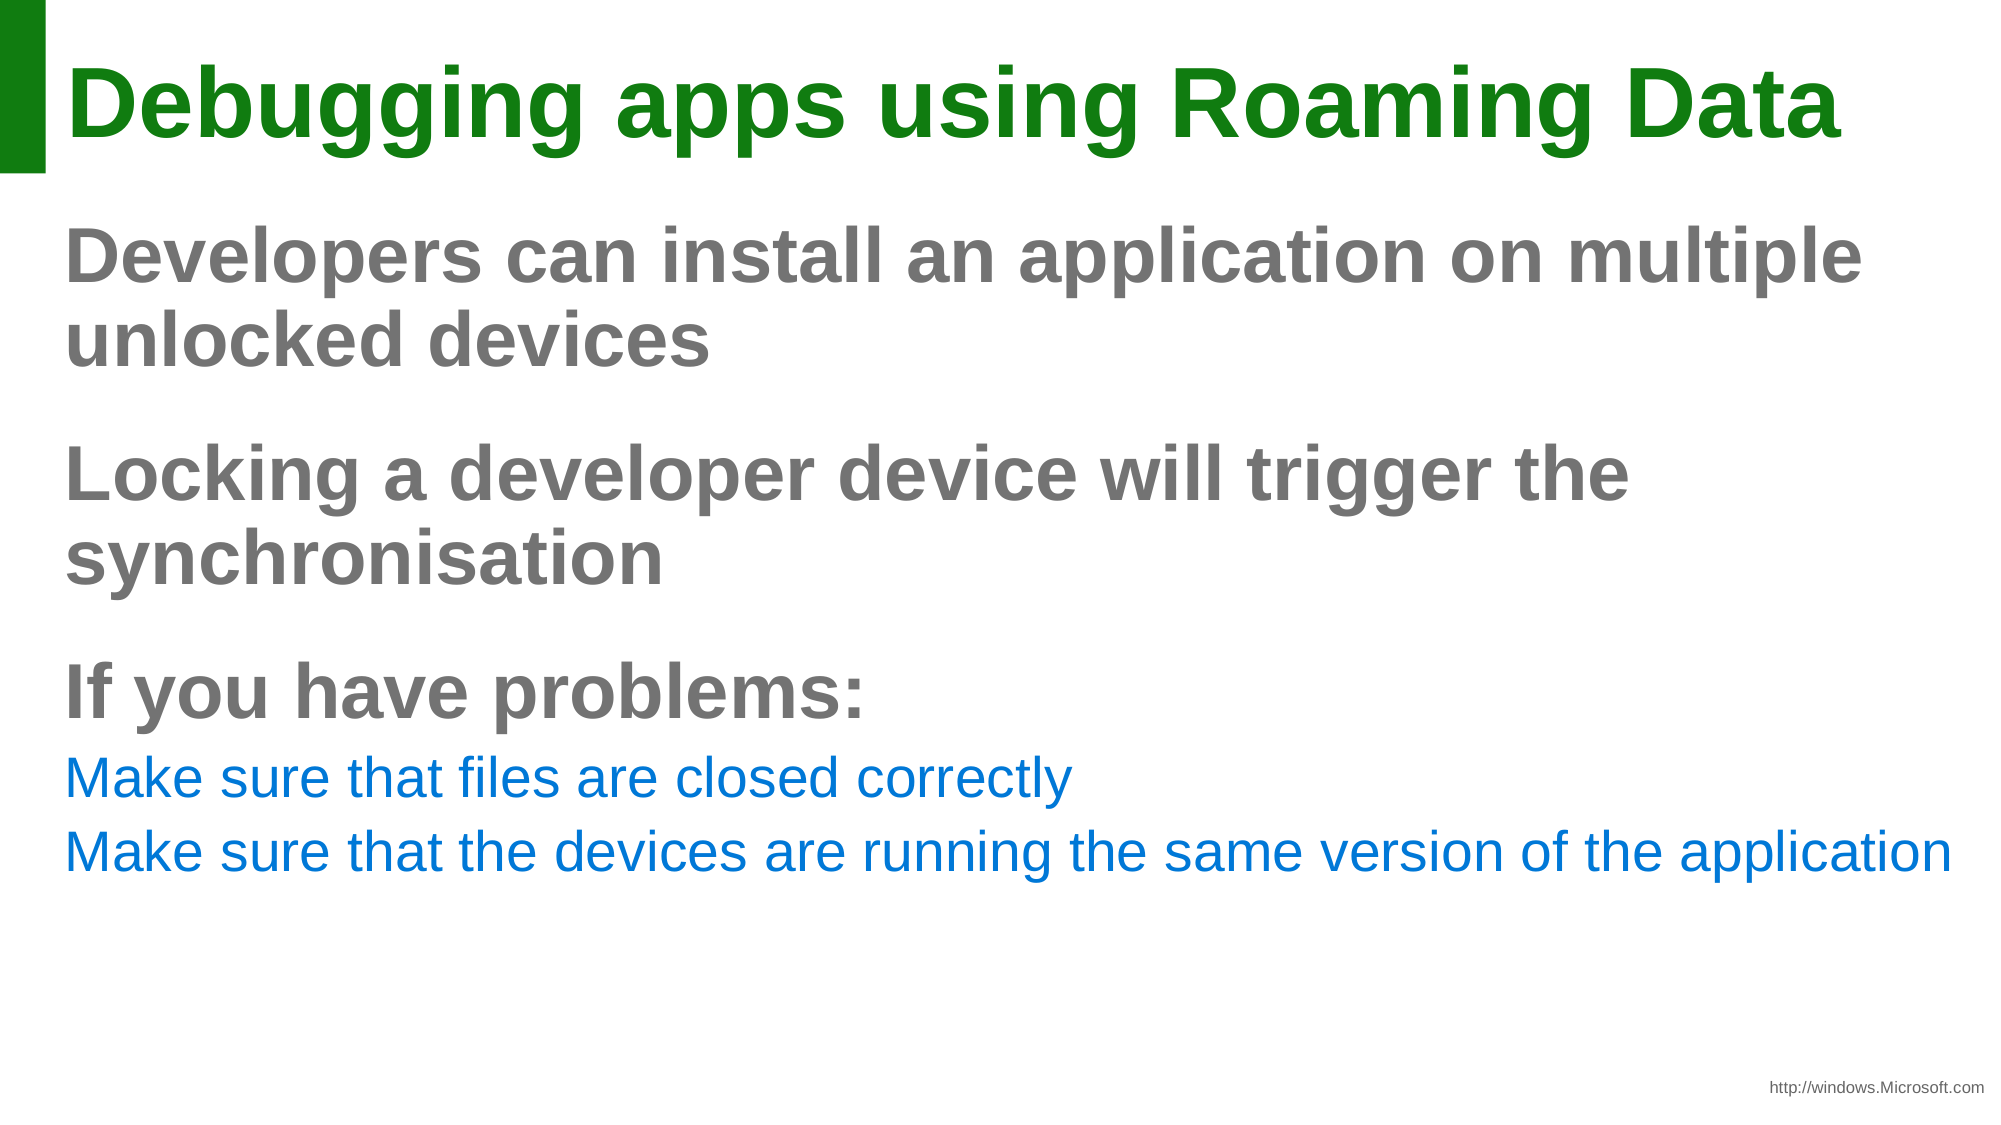

19
# Debugging apps using Roaming Data
Developers can install an application on multiple unlocked devices
Locking a developer device will trigger the synchronisation
If you have problems:
Make sure that files are closed correctly
Make sure that the devices are running the same version of the application